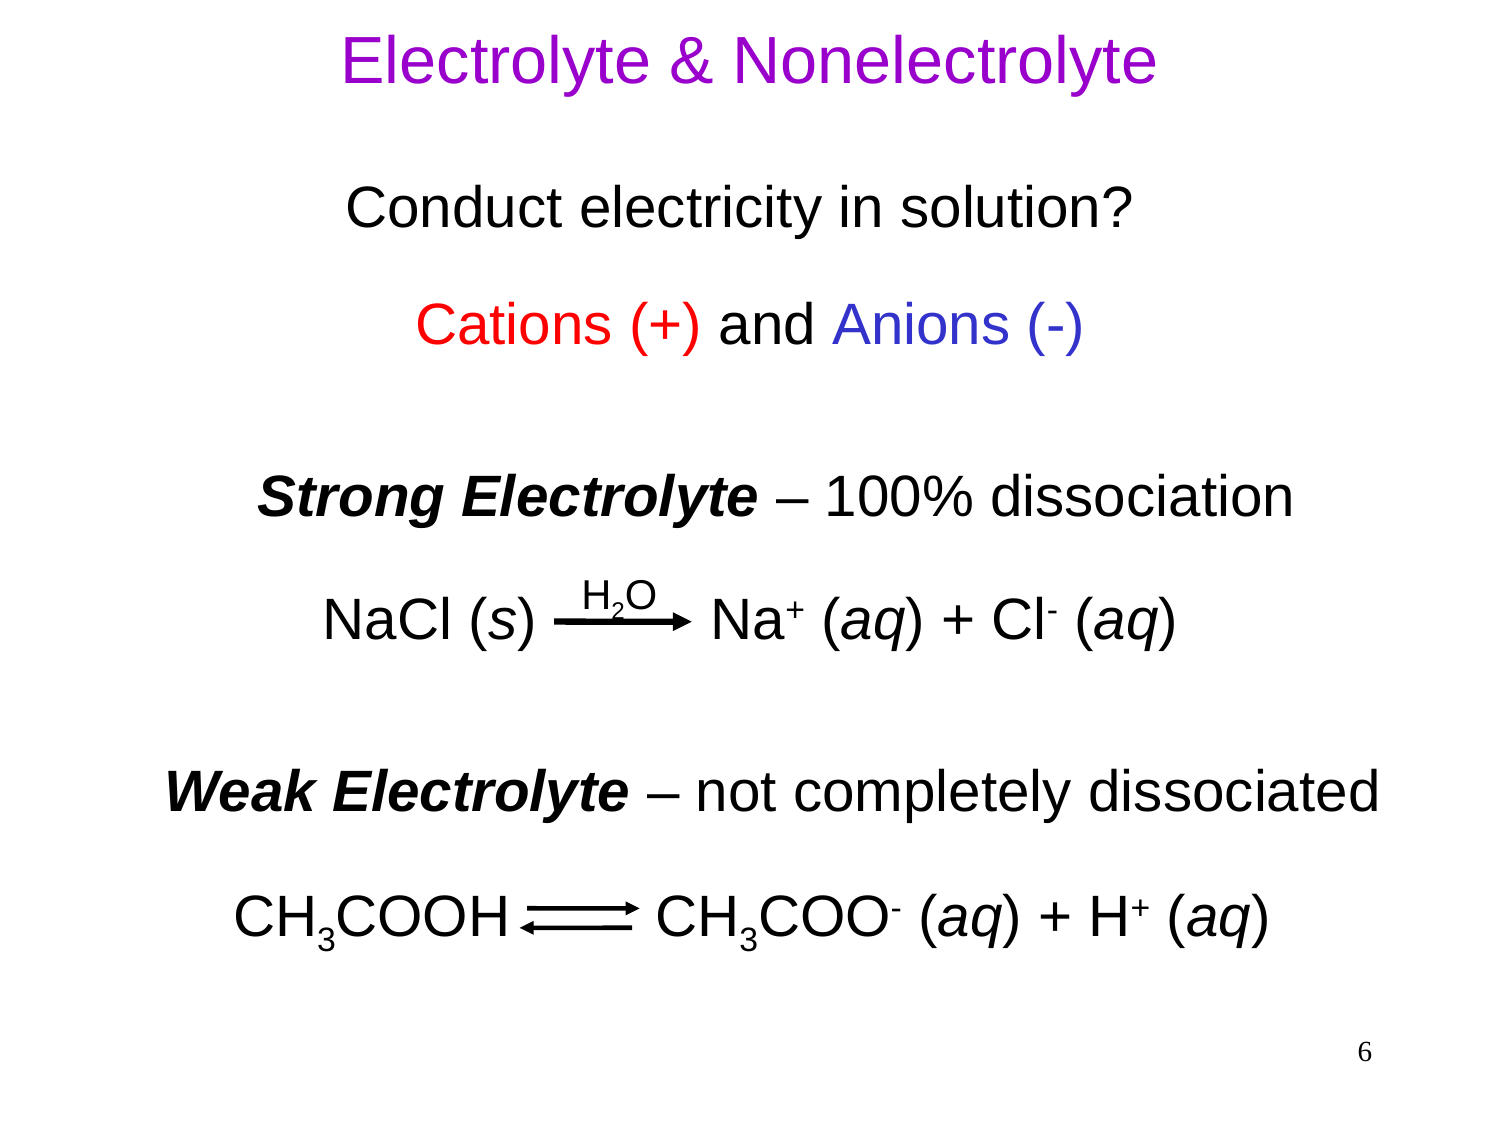

Electrolyte & Nonelectrolyte
Conduct electricity in solution?
Cations (+) and Anions (-)
Strong Electrolyte – 100% dissociation
H2O
NaCl (s)            Na+ (aq) + Cl- (aq)

Weak Electrolyte – not completely dissociated
CH3COOH          CH3COO- (aq) + H+ (aq)

6